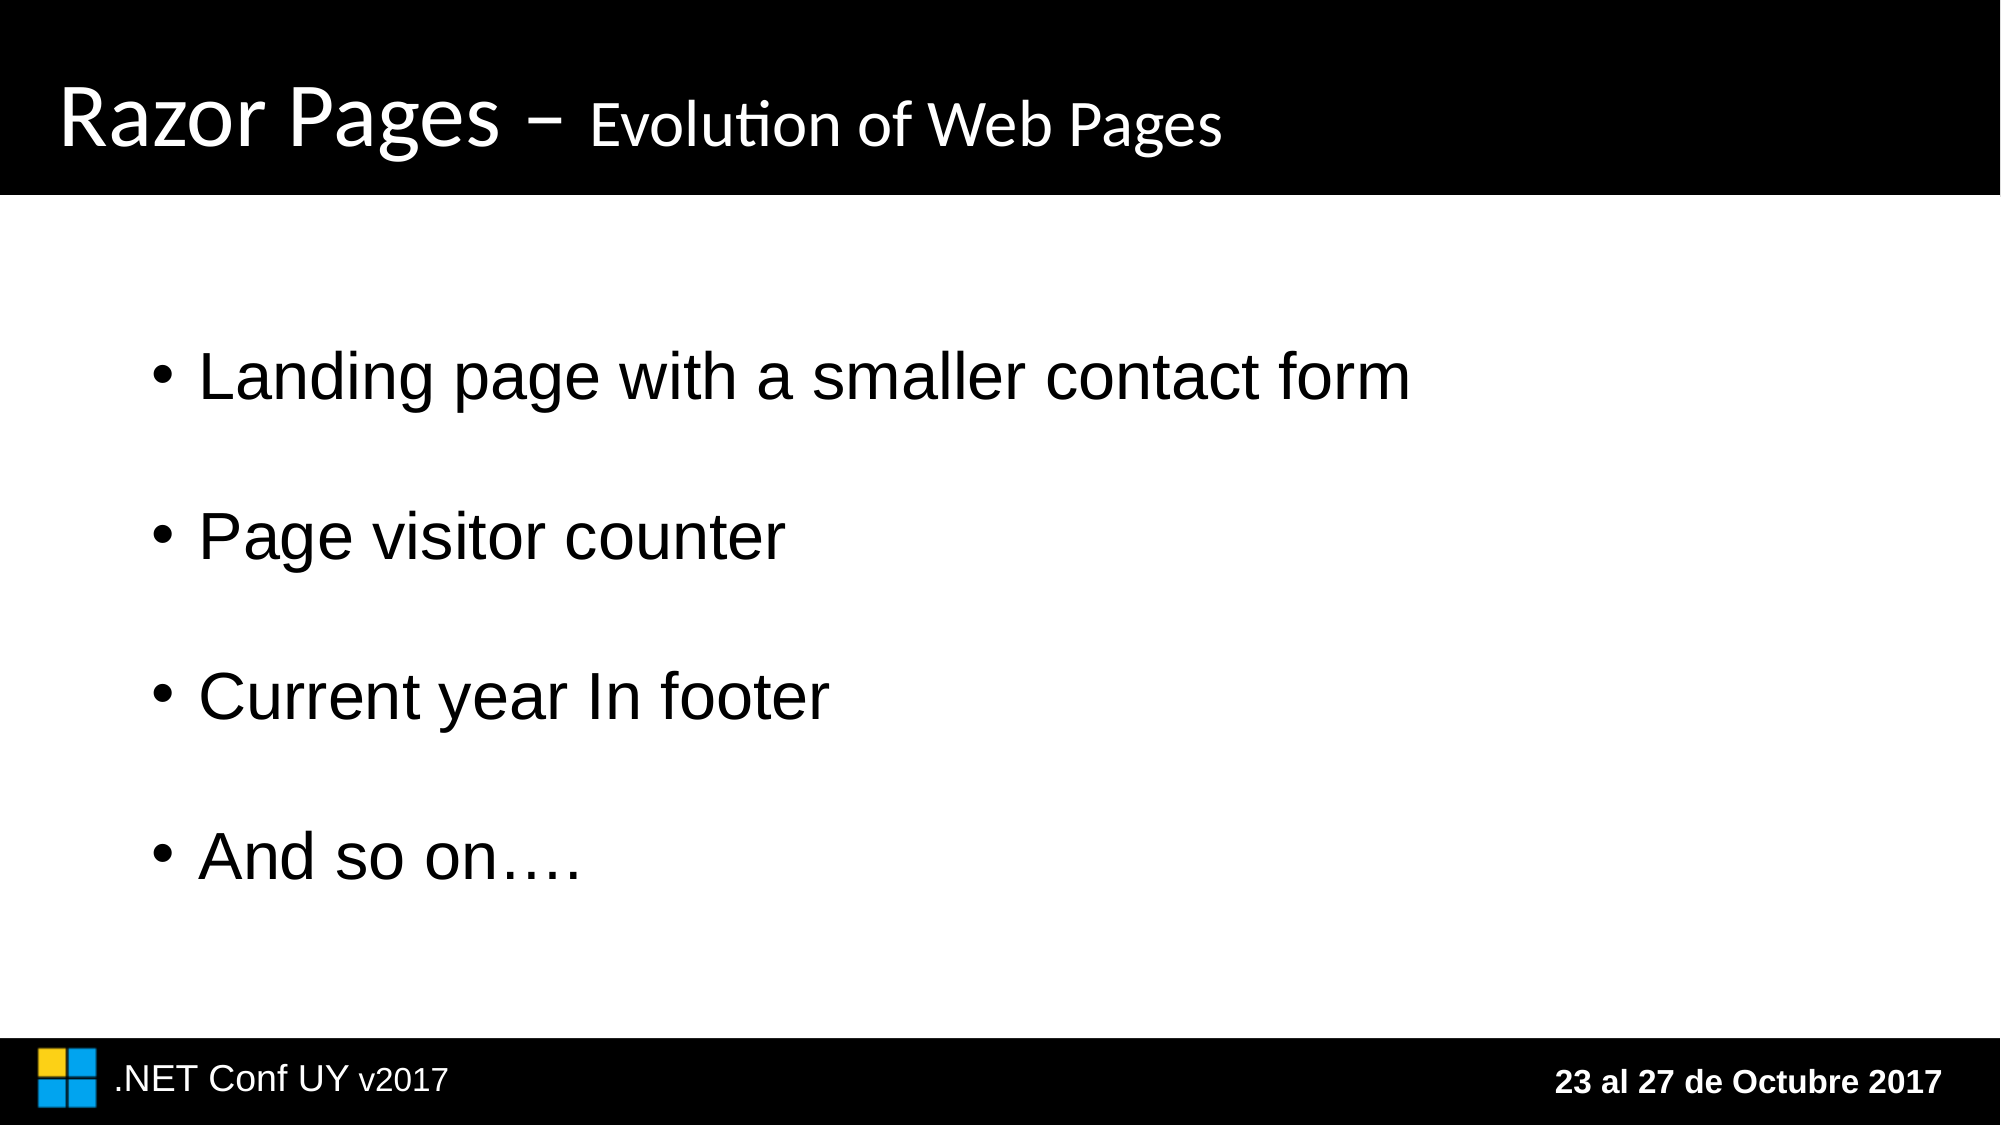

# Razor Pages – Evolution of Web Pages
Landing page with a smaller contact form

Page visitor counter

Current year In footer

And so on….